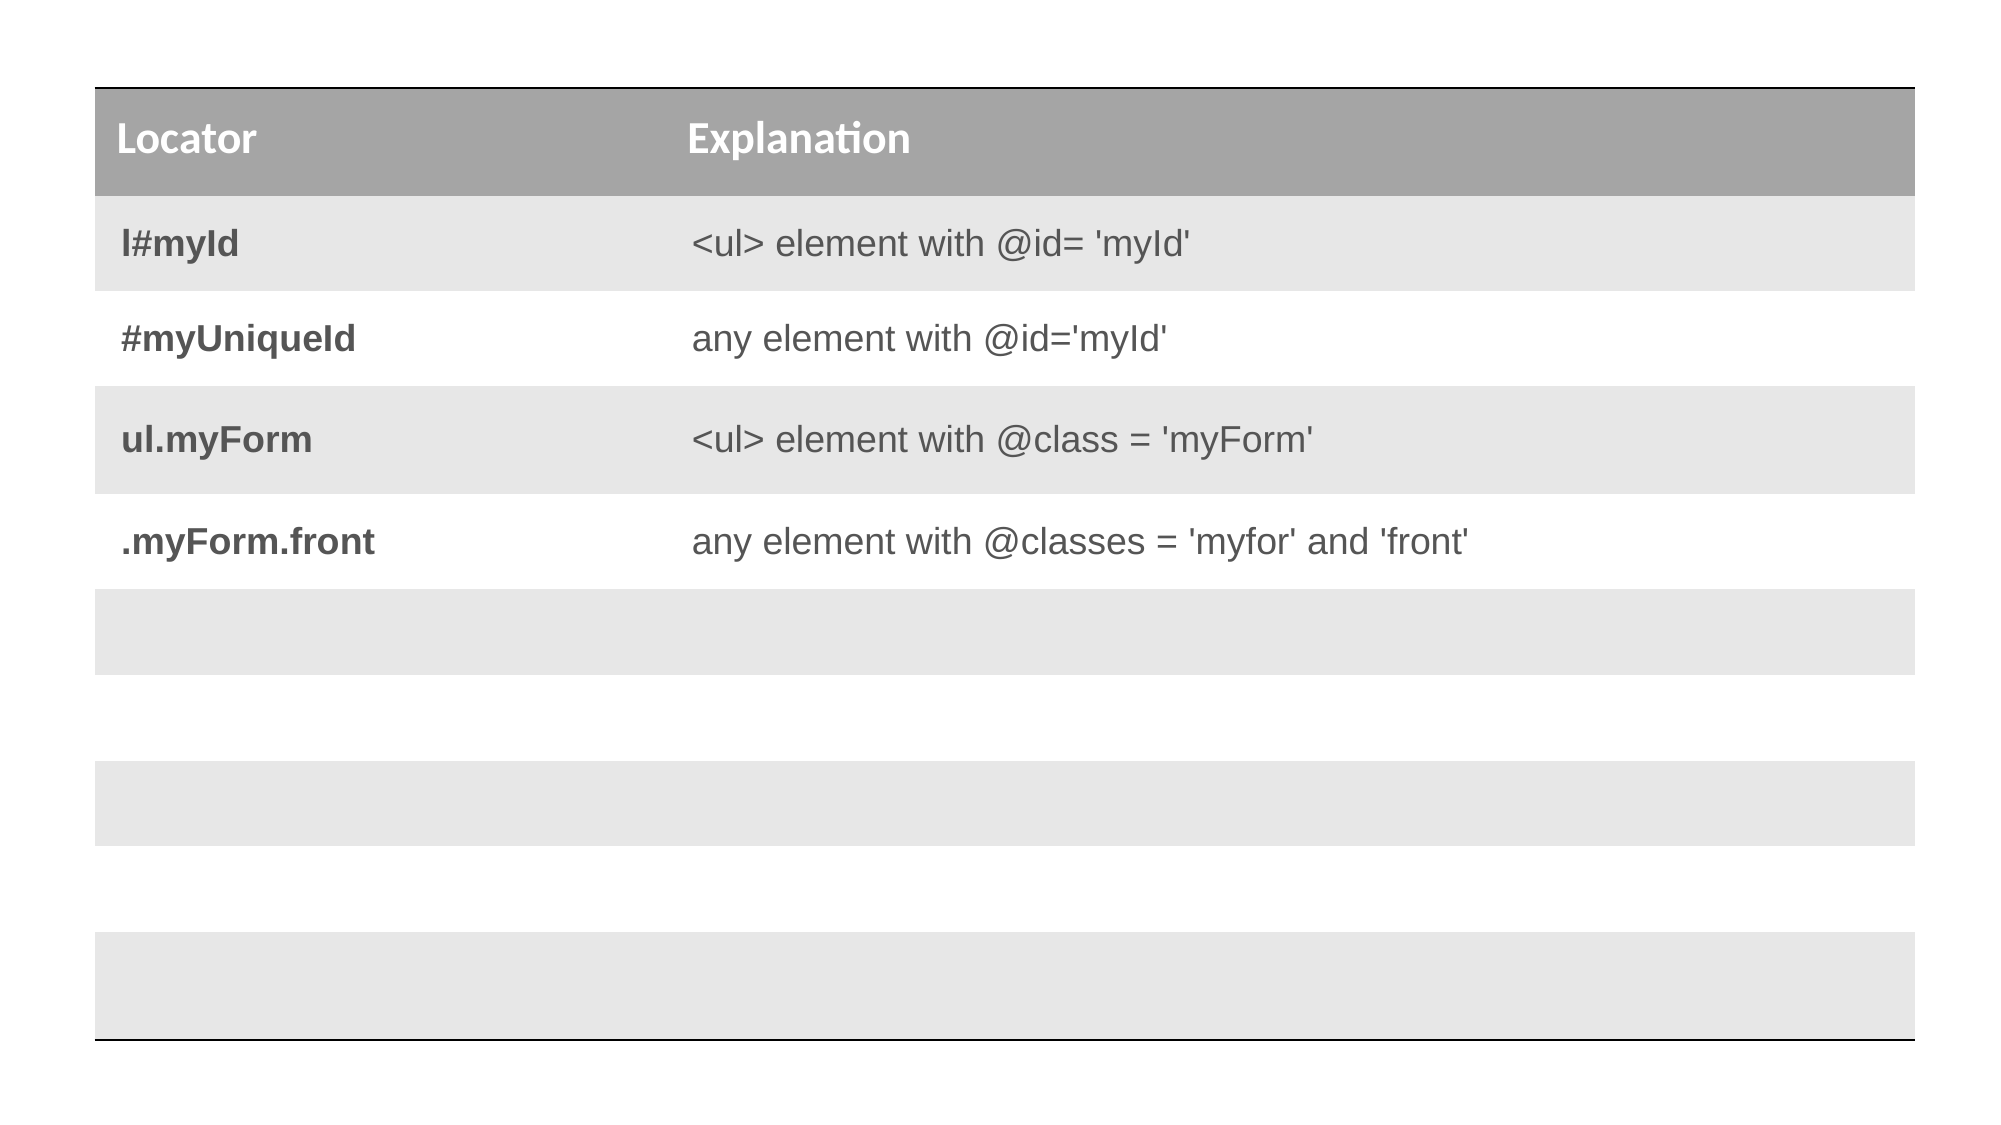

# Contextual Selectors
| Locator | Explanation |
| --- | --- |
| l#myId | <ul> element with @id= 'myId' |
| #myUniqueId | any element with @id='myId' |
| ul.myForm | <ul> element with @class = 'myForm' |
| .myForm.front | any element with @classes = 'myfor' and 'front' |
|  |  |
|  |  |
|  |  |
|  |  |
|  |  |

Element Selectors